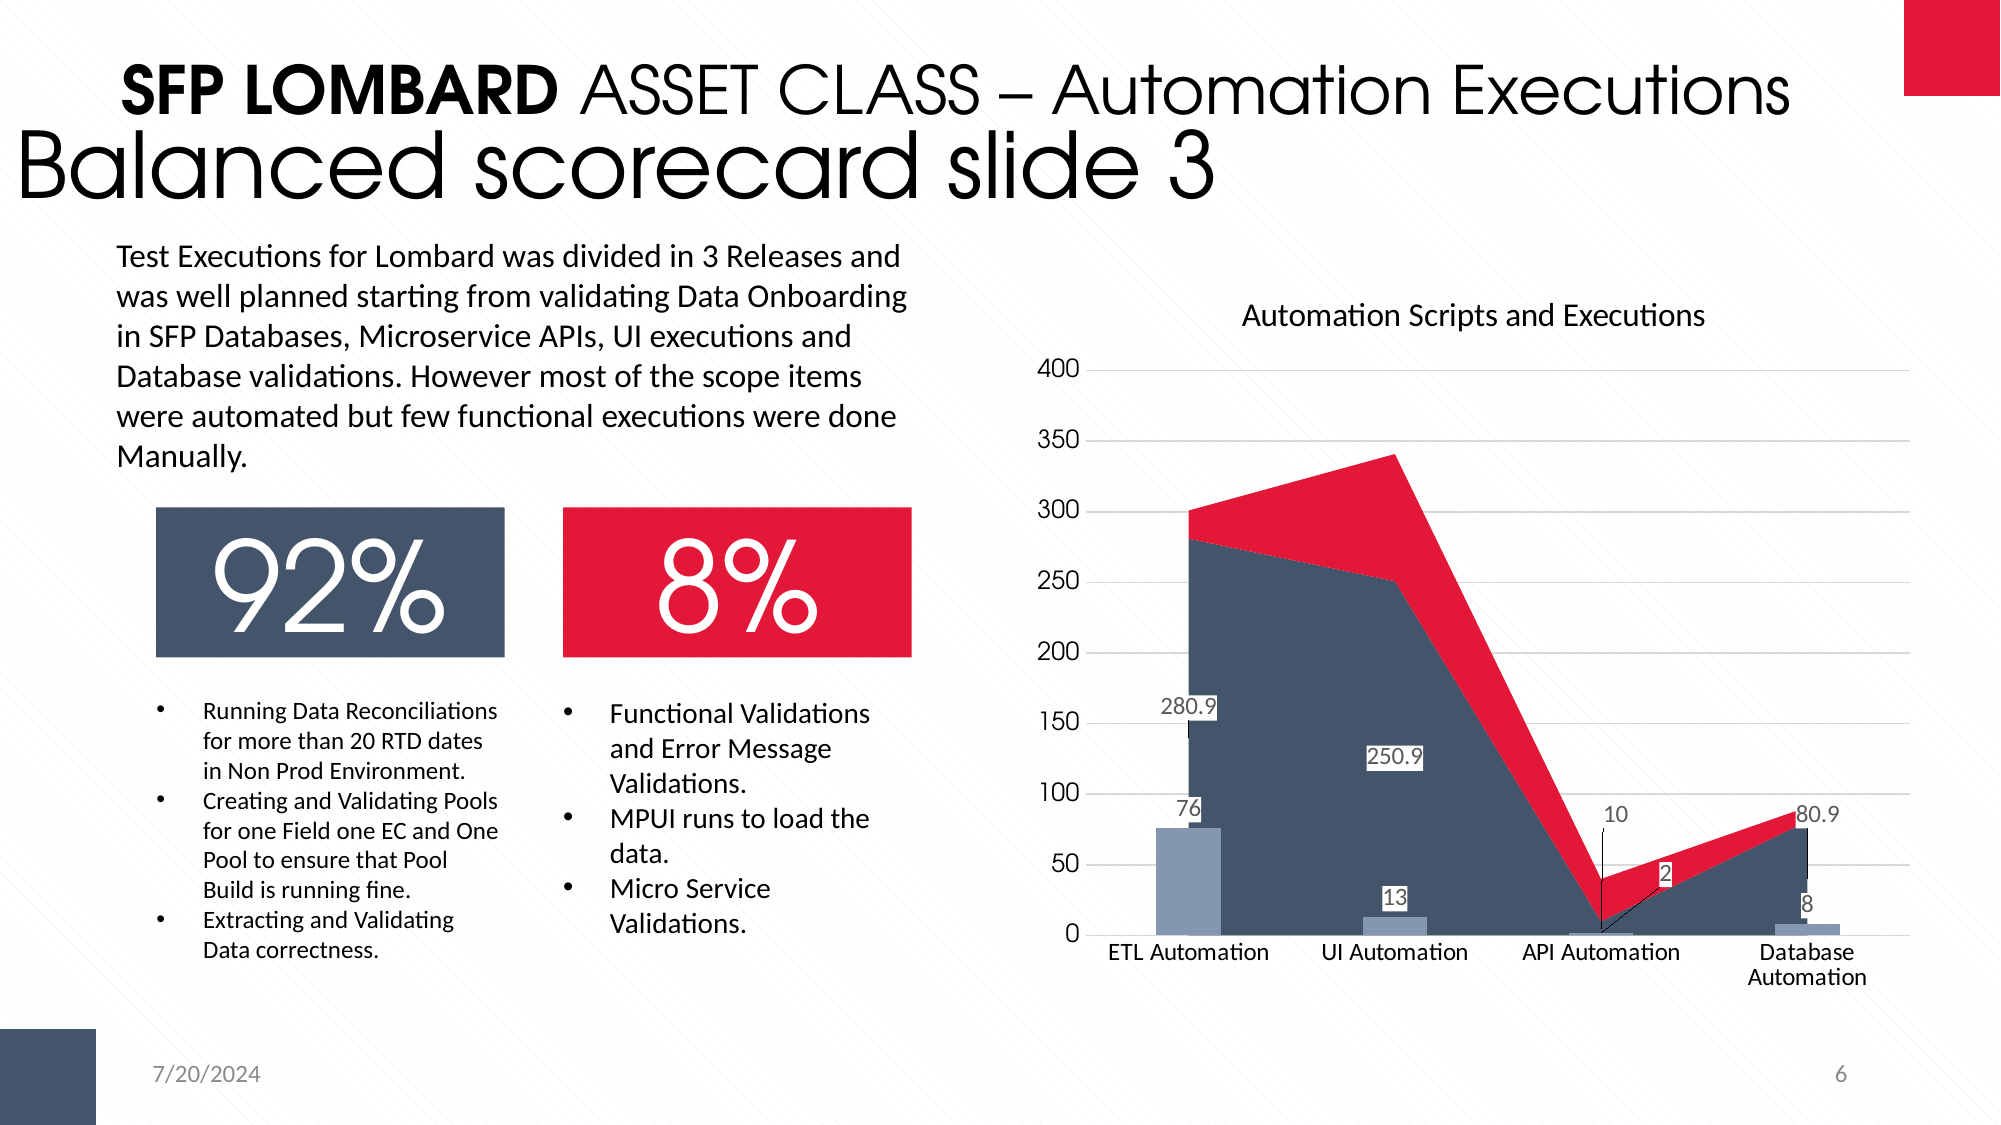

SFP LOMBARD ASSET CLASS – Automation Executions
Balanced scorecard slide 3
Test Executions for Lombard was divided in 3 Releases and was well planned starting from validating Data Onboarding in SFP Databases, Microservice APIs, UI executions and Database validations. However most of the scope items were automated but few functional executions were done Manually.

### Chart: Automation Scripts and Executions

| Category | Automation Execution(Multiply by 10) | Manual Executions | No Of Scripts |
|---|---|---|---|
| ETL Automation | 280.9 | 20.0 | 76.0 |
| UI Automation | 250.9 | 90.0 | 13.0 |
| API Automation | 10.0 | 30.0 | 2.0 |
| Database Automation | 80.9 | 10.0 | 8.0 |
92%
8%
Running Data Reconciliations for more than 20 RTD dates in Non Prod Environment.
Creating and Validating Pools for one Field one EC and One Pool to ensure that Pool Build is running fine.
Extracting and Validating Data correctness.
Functional Validations and Error Message Validations.
MPUI runs to load the data.
Micro Service Validations.

7/20/2024
6